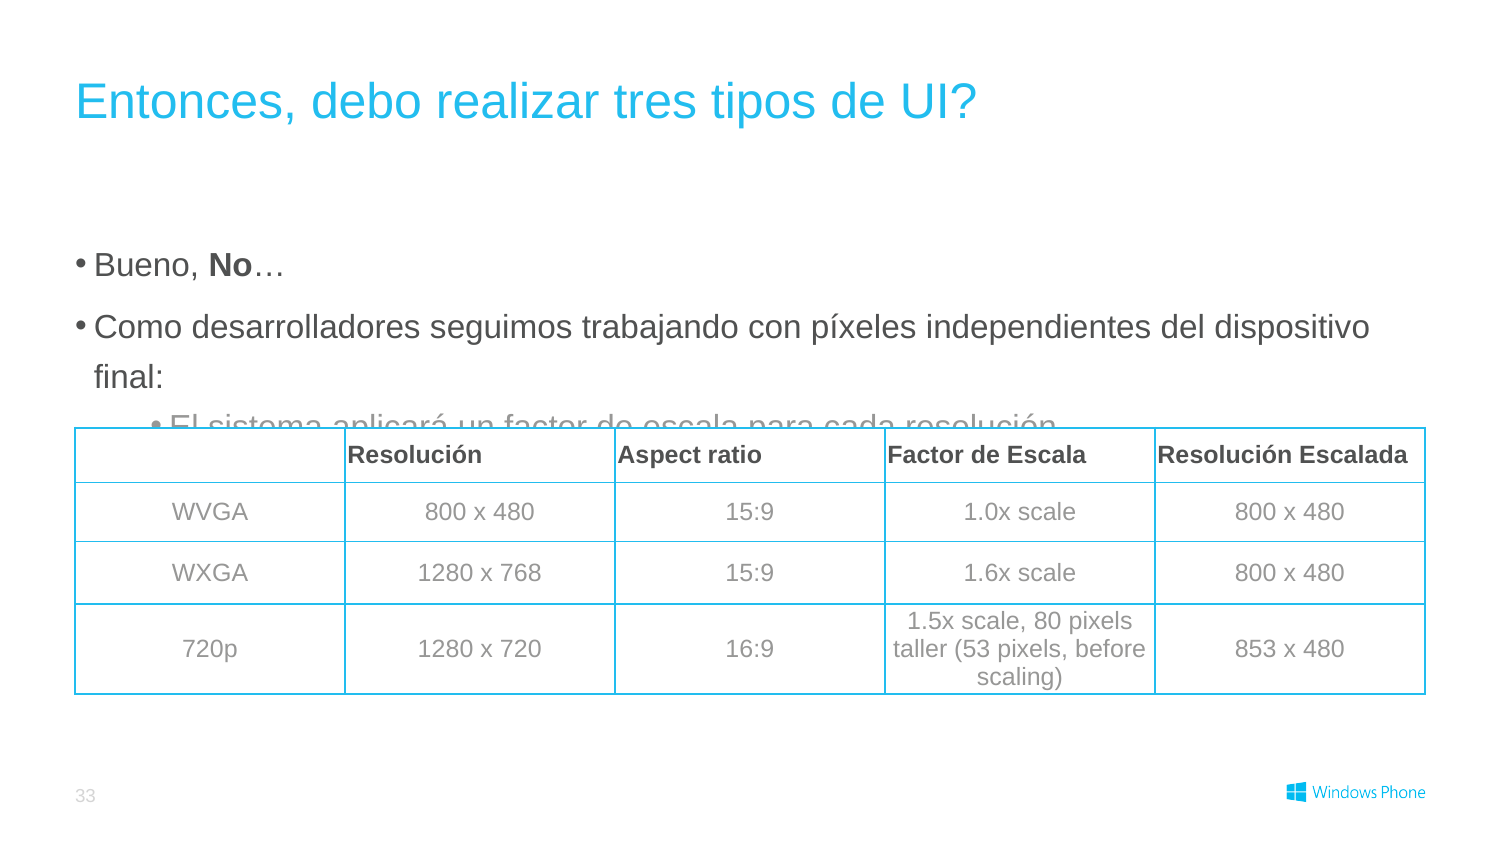

# Entonces, debo realizar tres tipos de UI?
Bueno, No…
Como desarrolladores seguimos trabajando con píxeles independientes del dispositivo final:
El sistema aplicará un factor de escala para cada resolución.

|  | Resolución | Aspect ratio | Factor de Escala | Resolución Escalada |
| --- | --- | --- | --- | --- |
| WVGA | 800 x 480 | 15:9 | 1.0x scale | 800 x 480 |
| WXGA | 1280 x 768 | 15:9 | 1.6x scale | 800 x 480 |
| 720p | 1280 x 720 | 16:9 | 1.5x scale, 80 pixels taller (53 pixels, before scaling) | 853 x 480 |
33